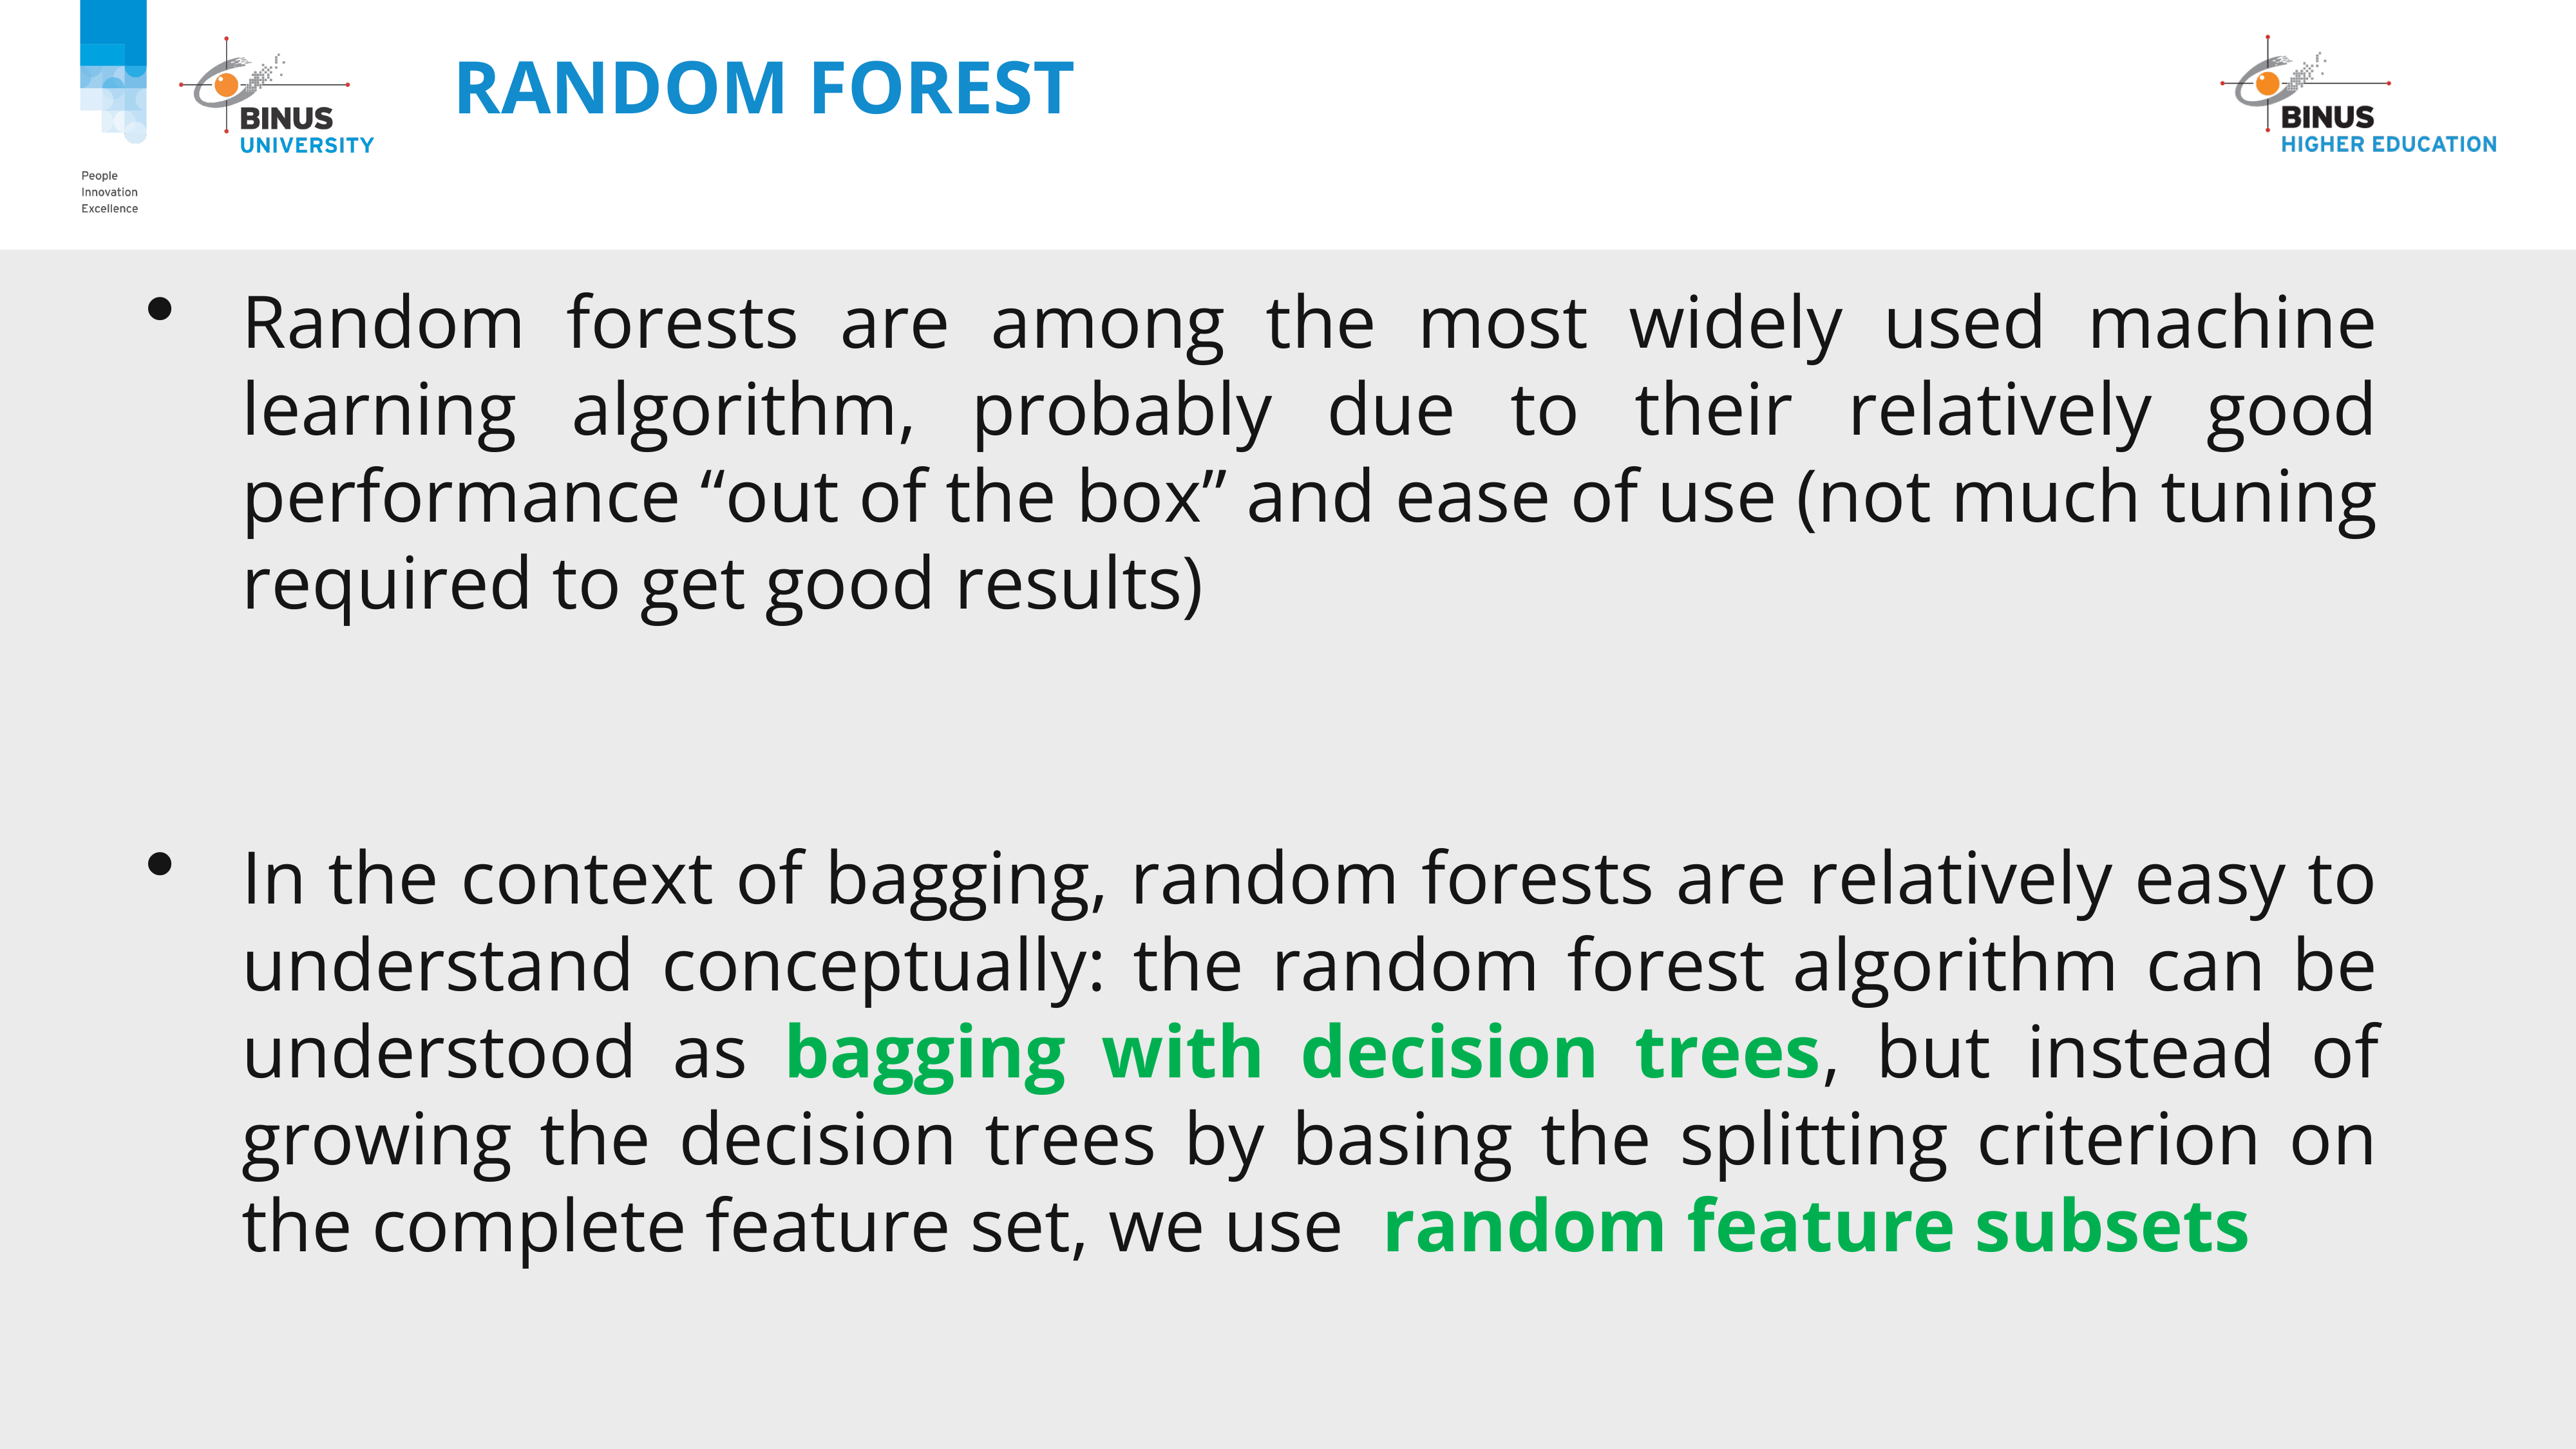

# Random Forest
Random forests are among the most widely used machine learning algorithm, probably due to their relatively good performance “out of the box” and ease of use (not much tuning required to get good results)

In the context of bagging, random forests are relatively easy to understand conceptually: the random forest algorithm can be understood as bagging with decision trees, but instead of growing the decision trees by basing the splitting criterion on the complete feature set, we use  random feature subsets